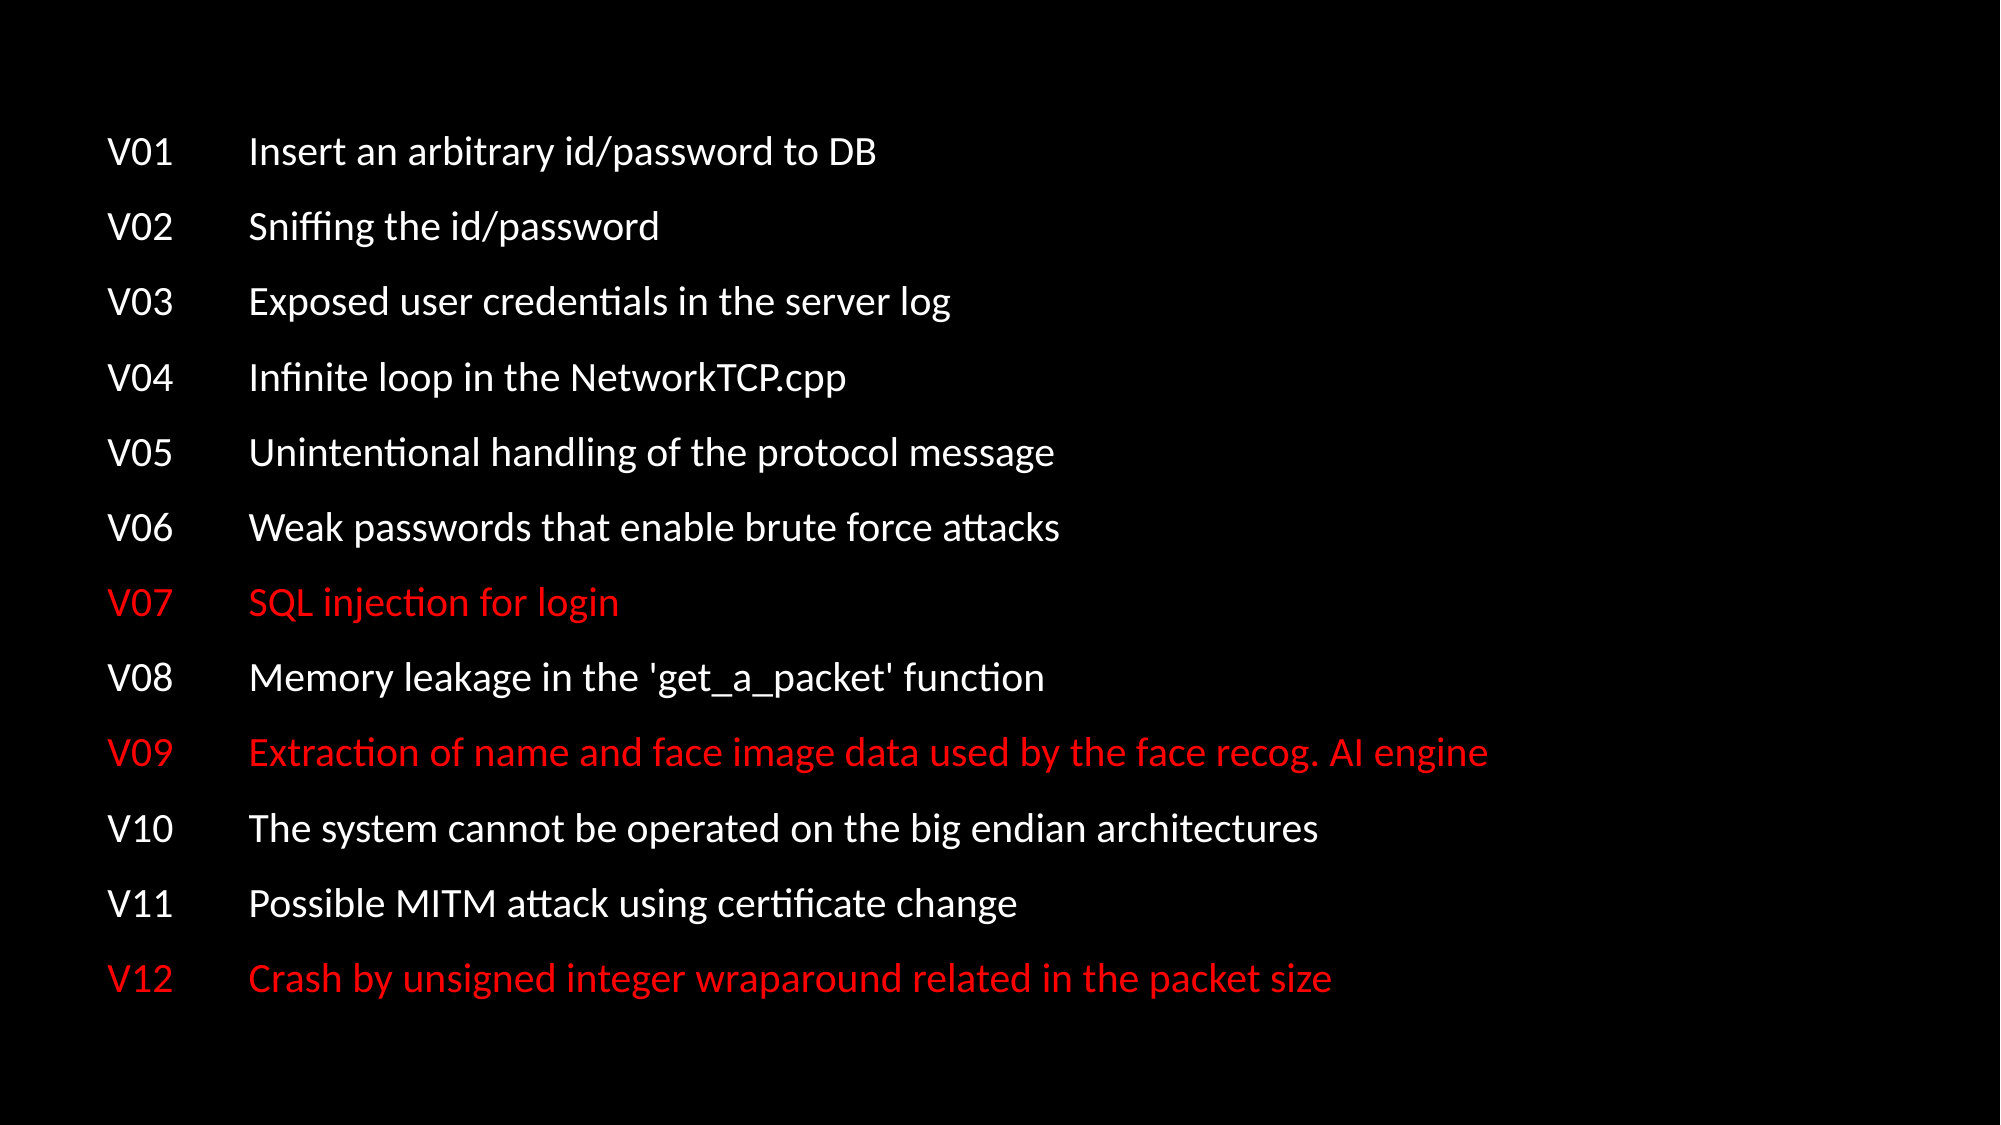

| V01 | Insert an arbitrary id/password to DB |
| --- | --- |
| V02 | Sniffing the id/password |
| V03 | Exposed user credentials in the server log |
| V04 | Infinite loop in the NetworkTCP.cpp |
| V05 | Unintentional handling of the protocol message |
| V06 | Weak passwords that enable brute force attacks |
| V07 | SQL injection for login |
| V08 | Memory leakage in the 'get\_a\_packet' function |
| V09 | Extraction of name and face image data used by the face recog. AI engine |
| V10 | The system cannot be operated on the big endian architectures |
| V11 | Possible MITM attack using certificate change |
| V12 | Crash by unsigned integer wraparound related in the packet size |